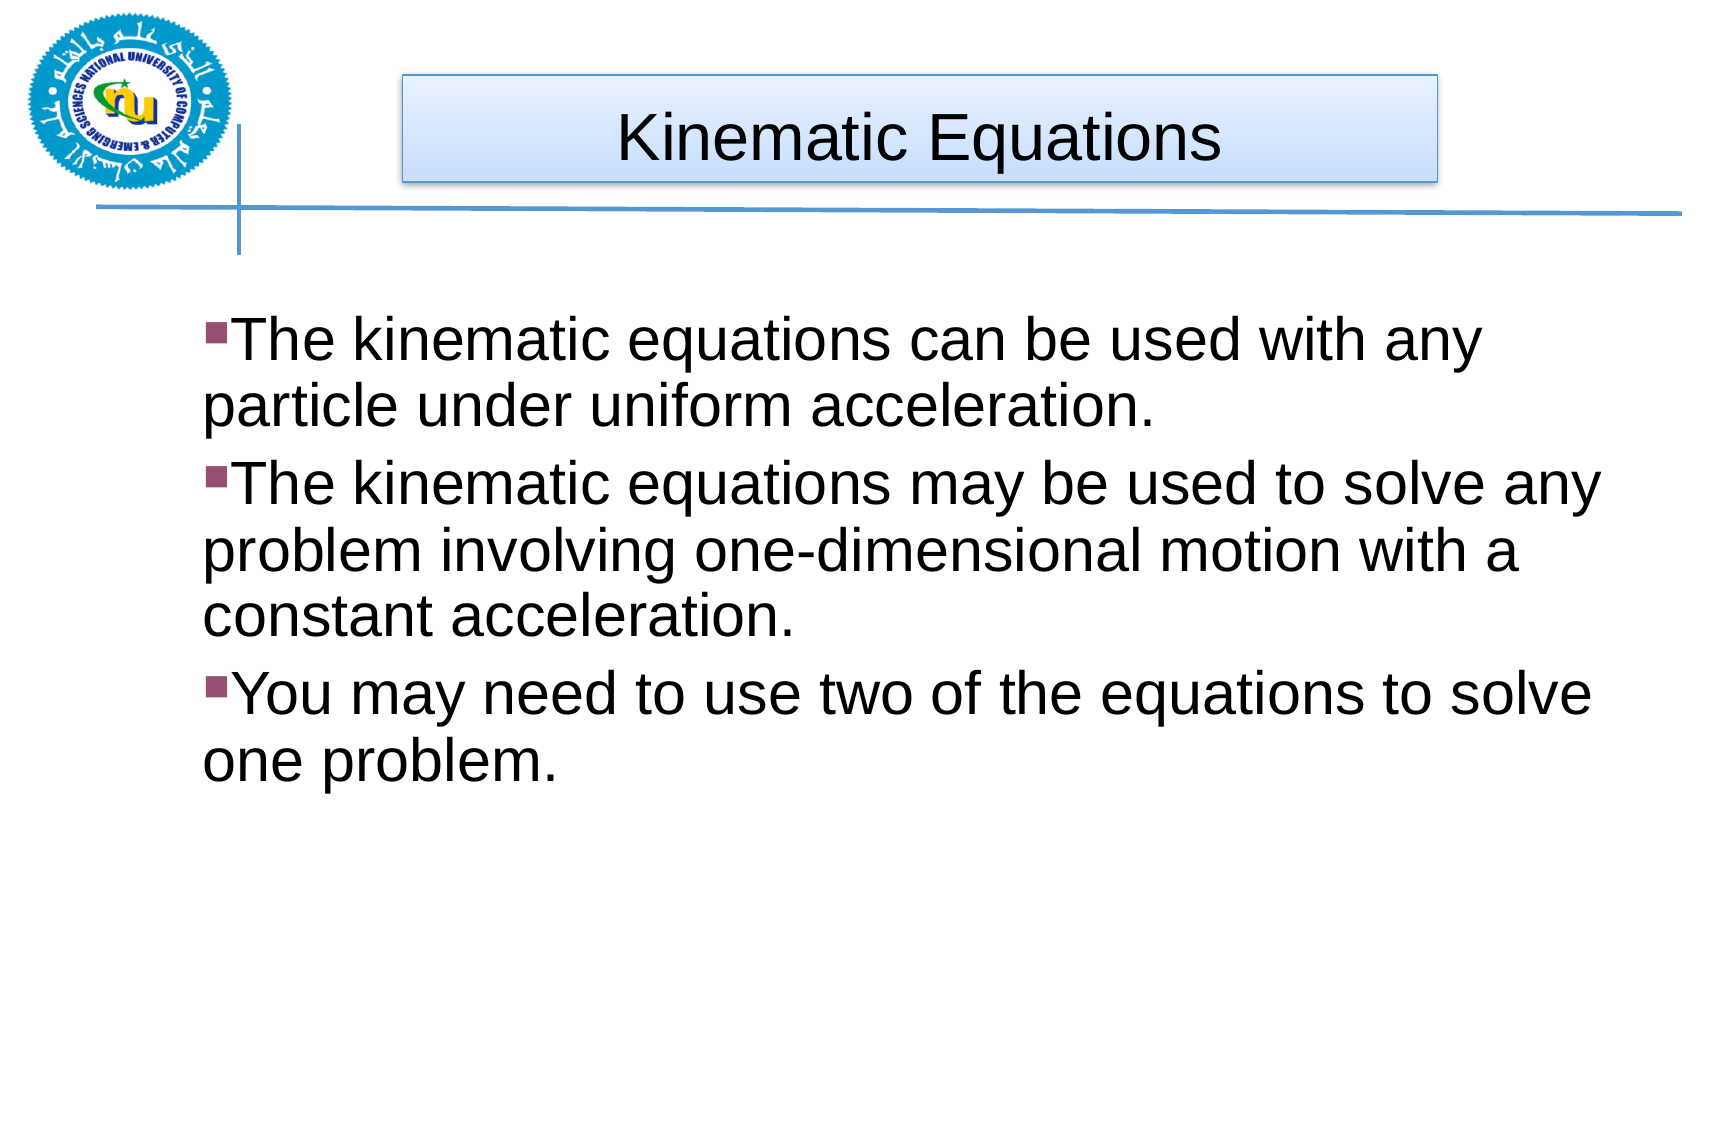

Kinematic Equations
The kinematic equations can be used with any particle under uniform acceleration.
The kinematic equations may be used to solve any problem involving one-dimensional motion with a constant acceleration.
You may need to use two of the equations to solve one problem.